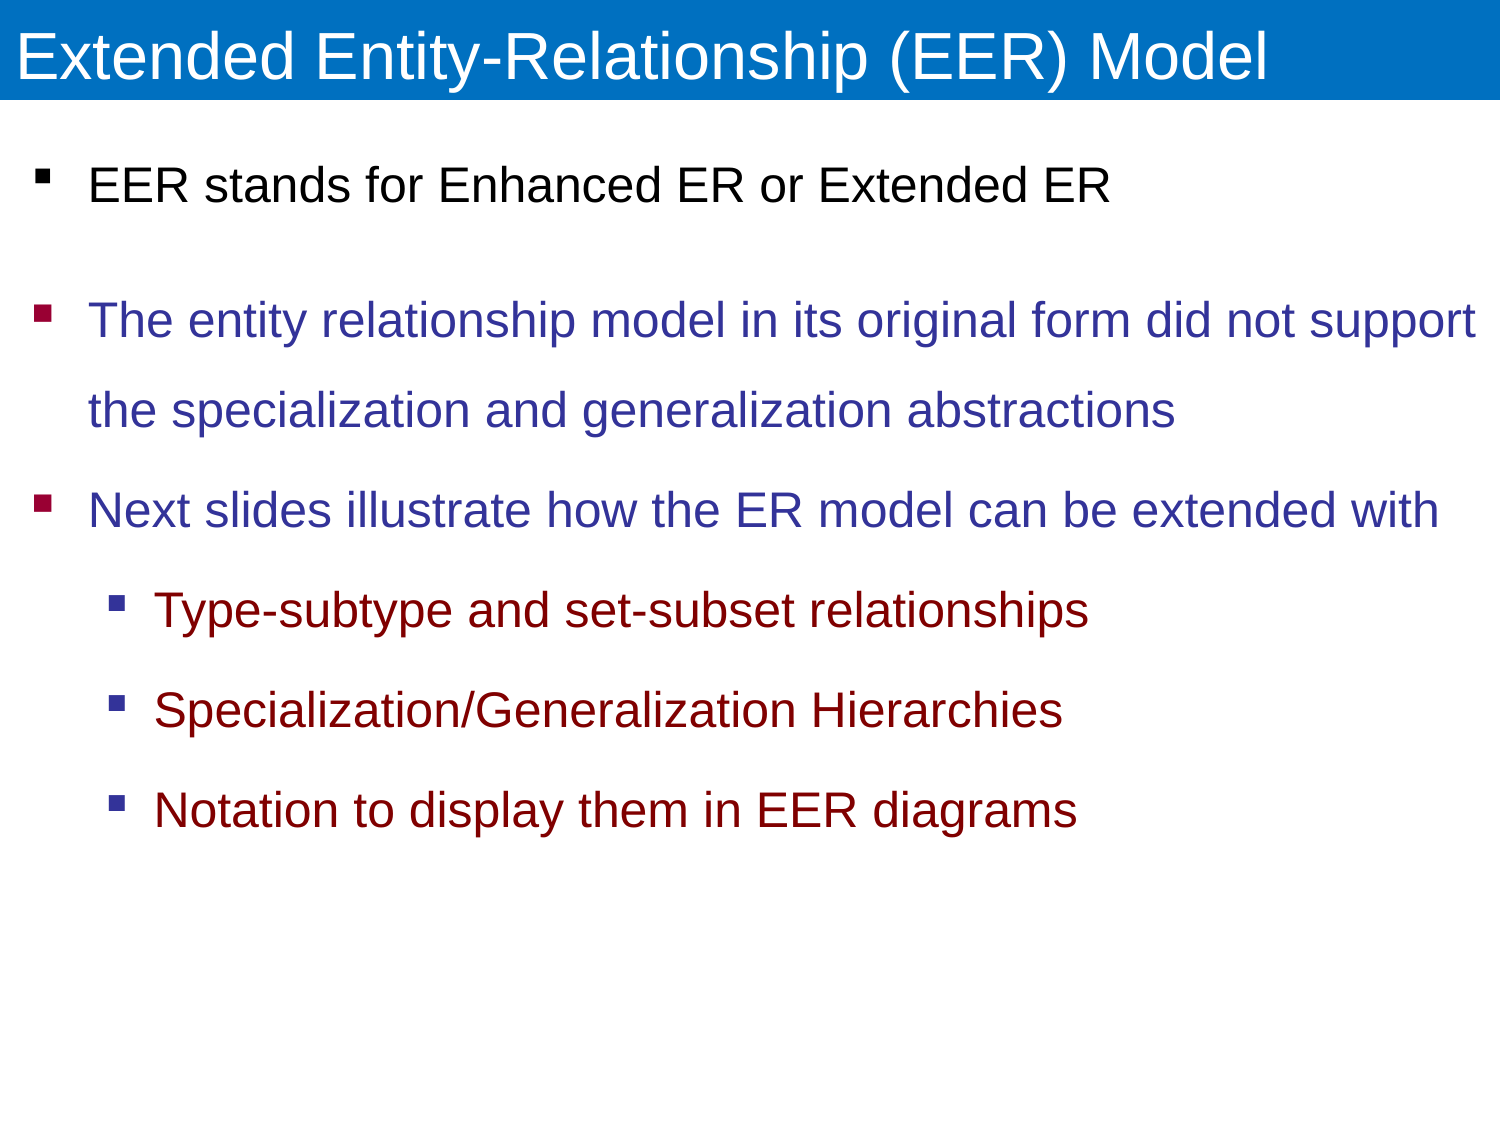

# Extended Entity-Relationship (EER) Model
EER stands for Enhanced ER or Extended ER
The entity relationship model in its original form did not support the specialization and generalization abstractions
Next slides illustrate how the ER model can be extended with
Type-subtype and set-subset relationships
Specialization/Generalization Hierarchies
Notation to display them in EER diagrams